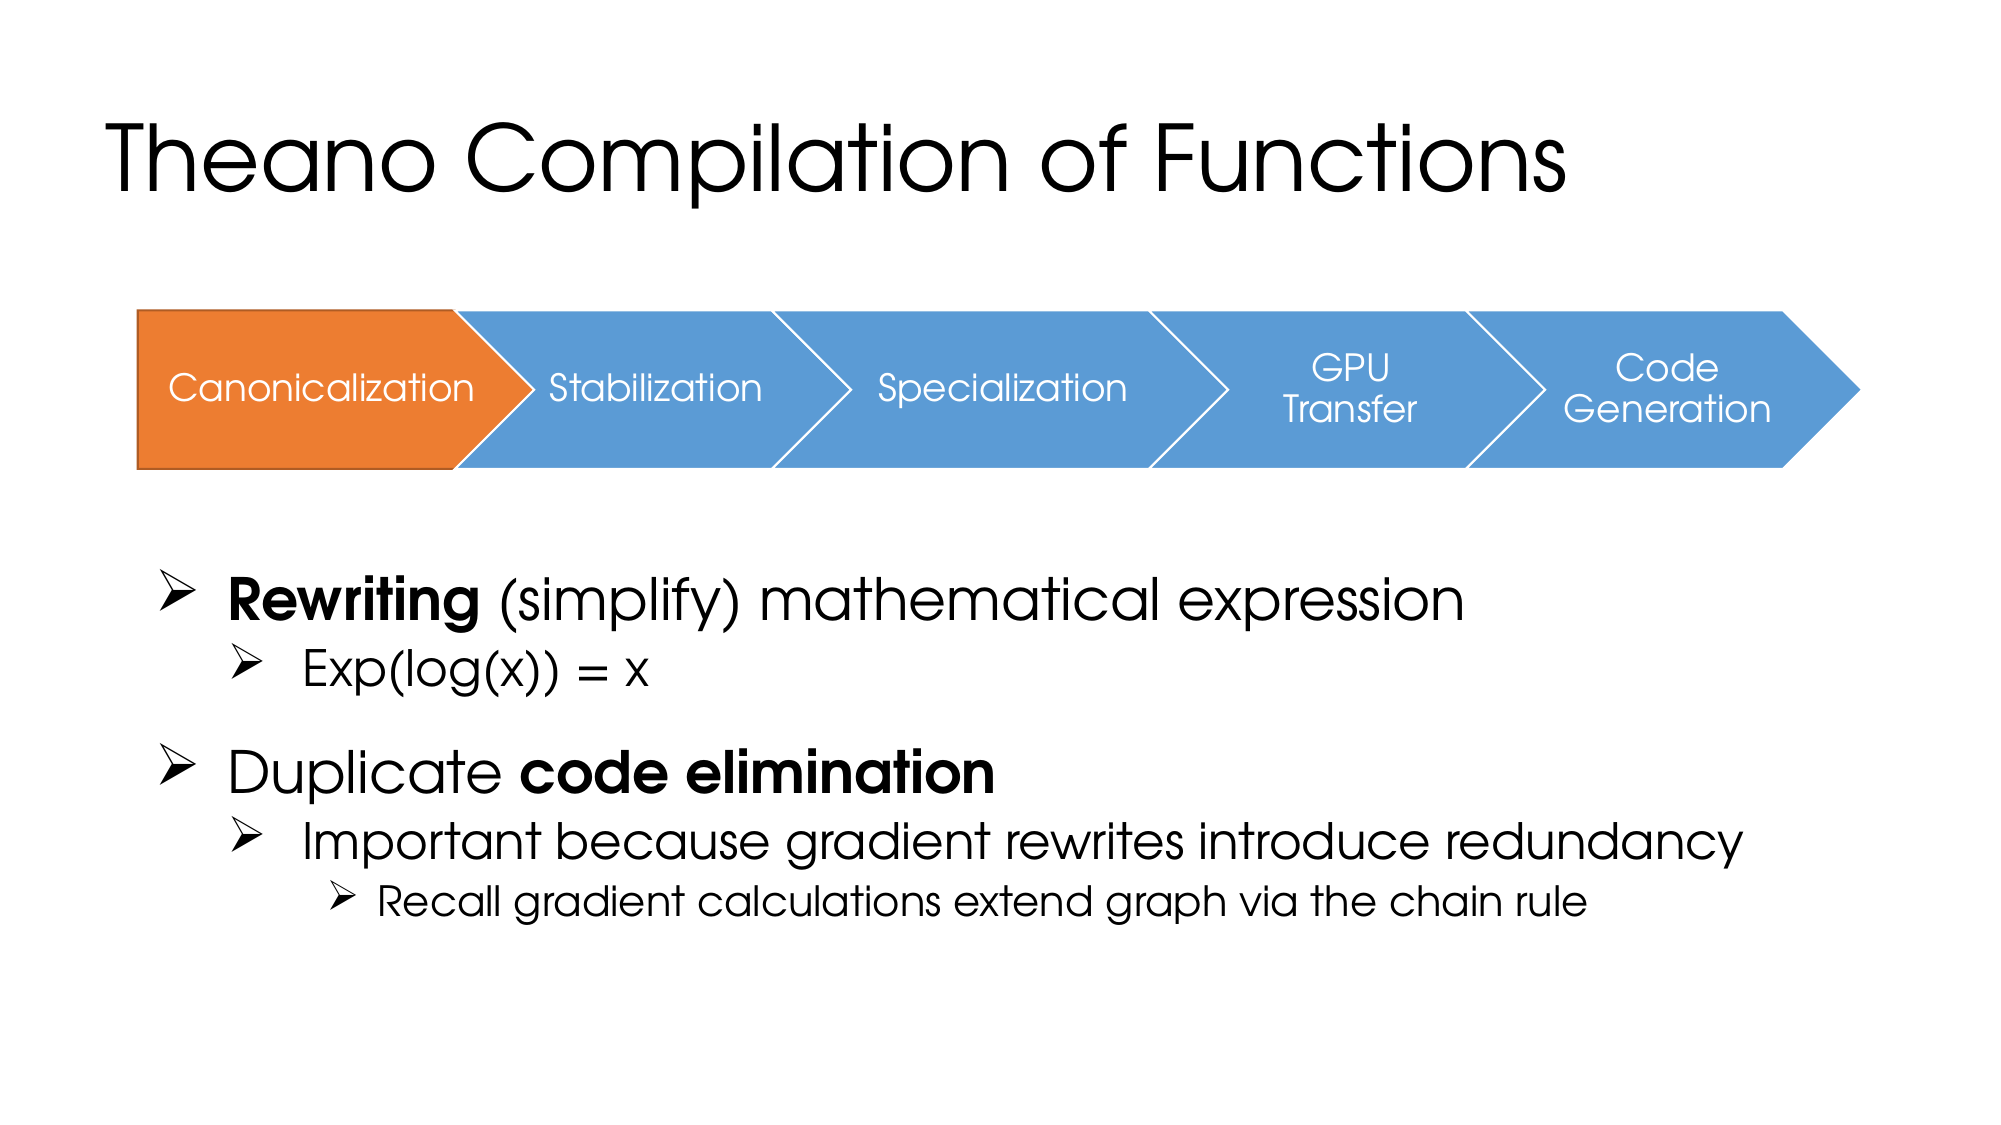

# Theano Compilation of Functions
Canonicalization
Stabilization
Specialization
GPU Transfer
Code Generation
Rewriting (simplify) mathematical expression
Exp(log(x)) = x
Duplicate code elimination
Important because gradient rewrites introduce redundancy
Recall gradient calculations extend graph via the chain rule